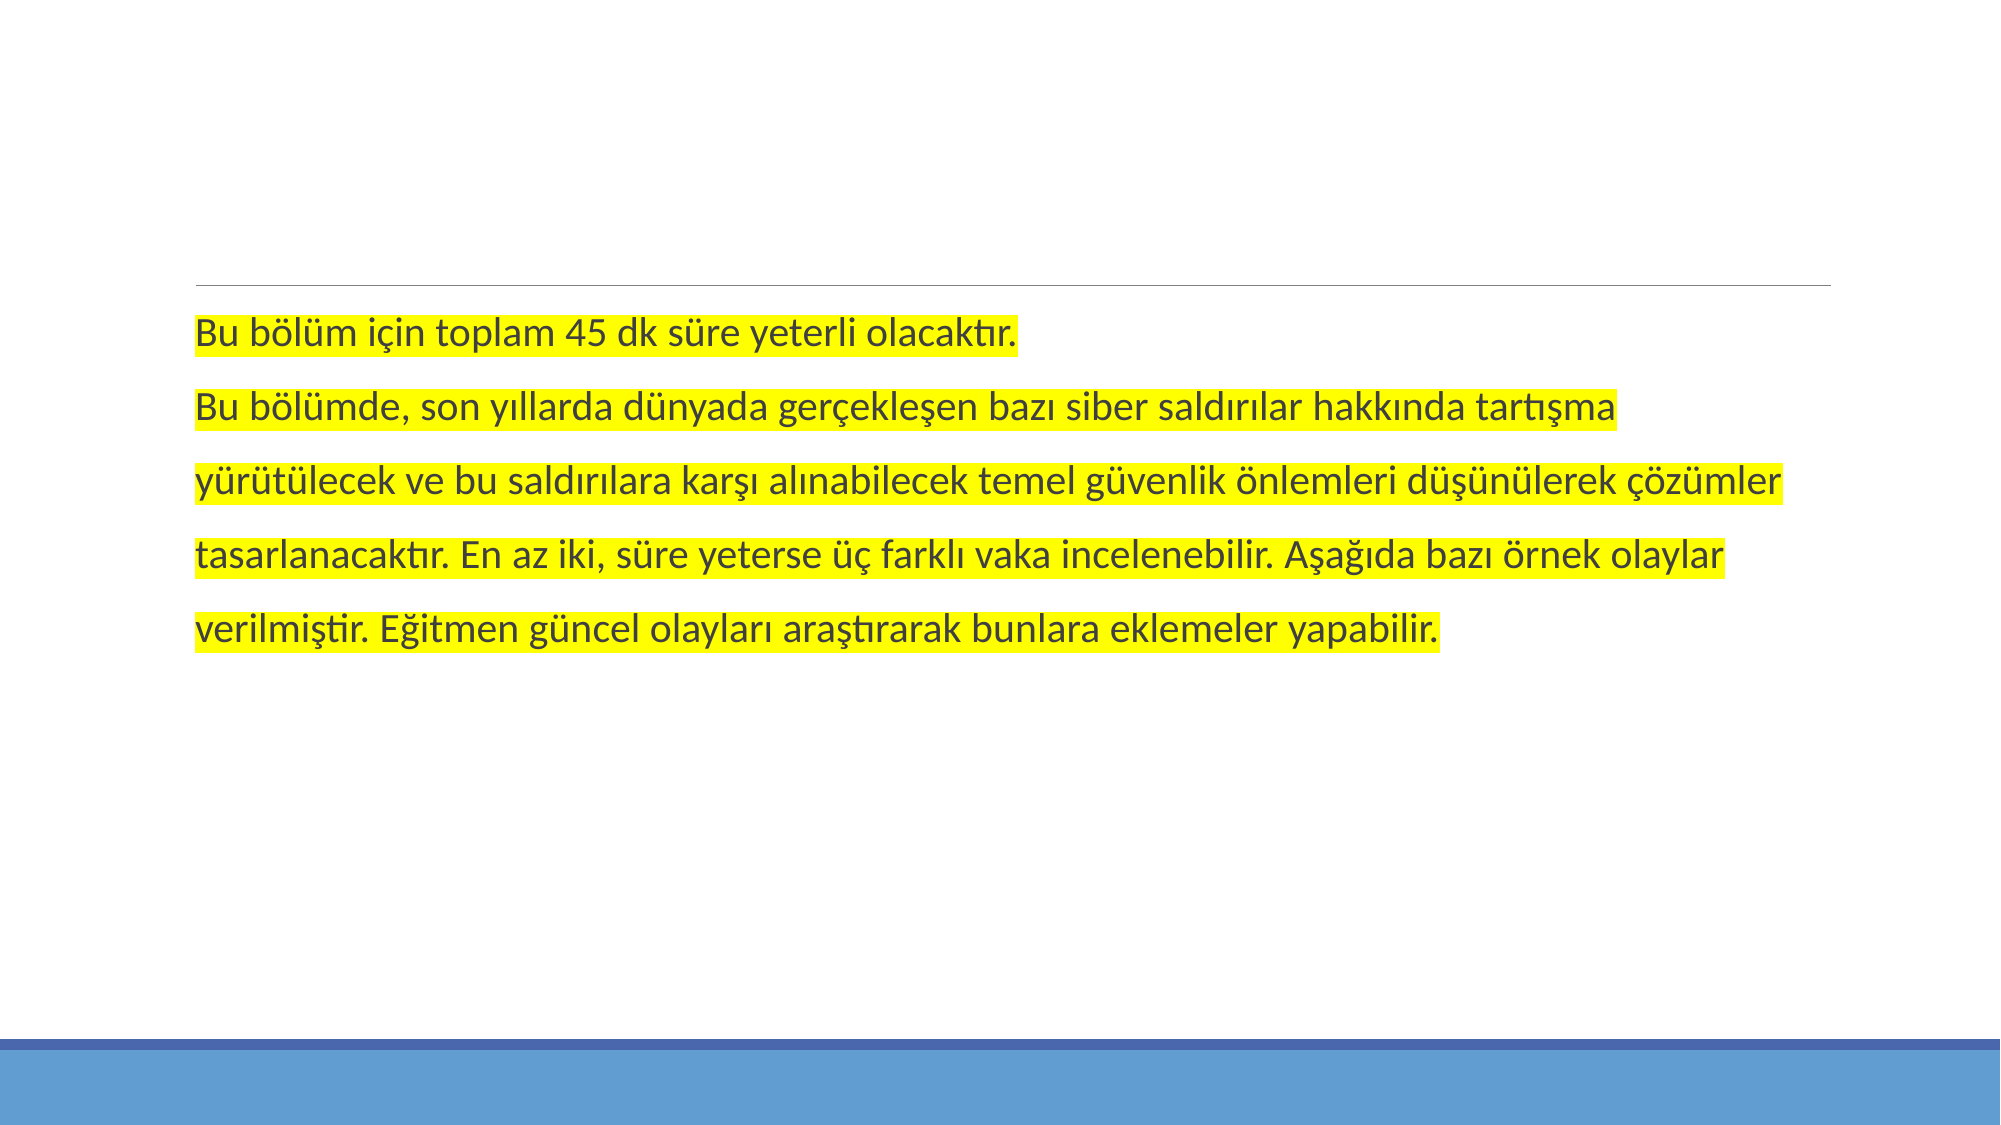

#
Bu bölüm için toplam 45 dk süre yeterli olacaktır.
Bu bölümde, son yıllarda dünyada gerçekleşen bazı siber saldırılar hakkında tartışma
yürütülecek ve bu saldırılara karşı alınabilecek temel güvenlik önlemleri düşünülerek çözümler
tasarlanacaktır. En az iki, süre yeterse üç farklı vaka incelenebilir. Aşağıda bazı örnek olaylar
verilmiştir. Eğitmen güncel olayları araştırarak bunlara eklemeler yapabilir.